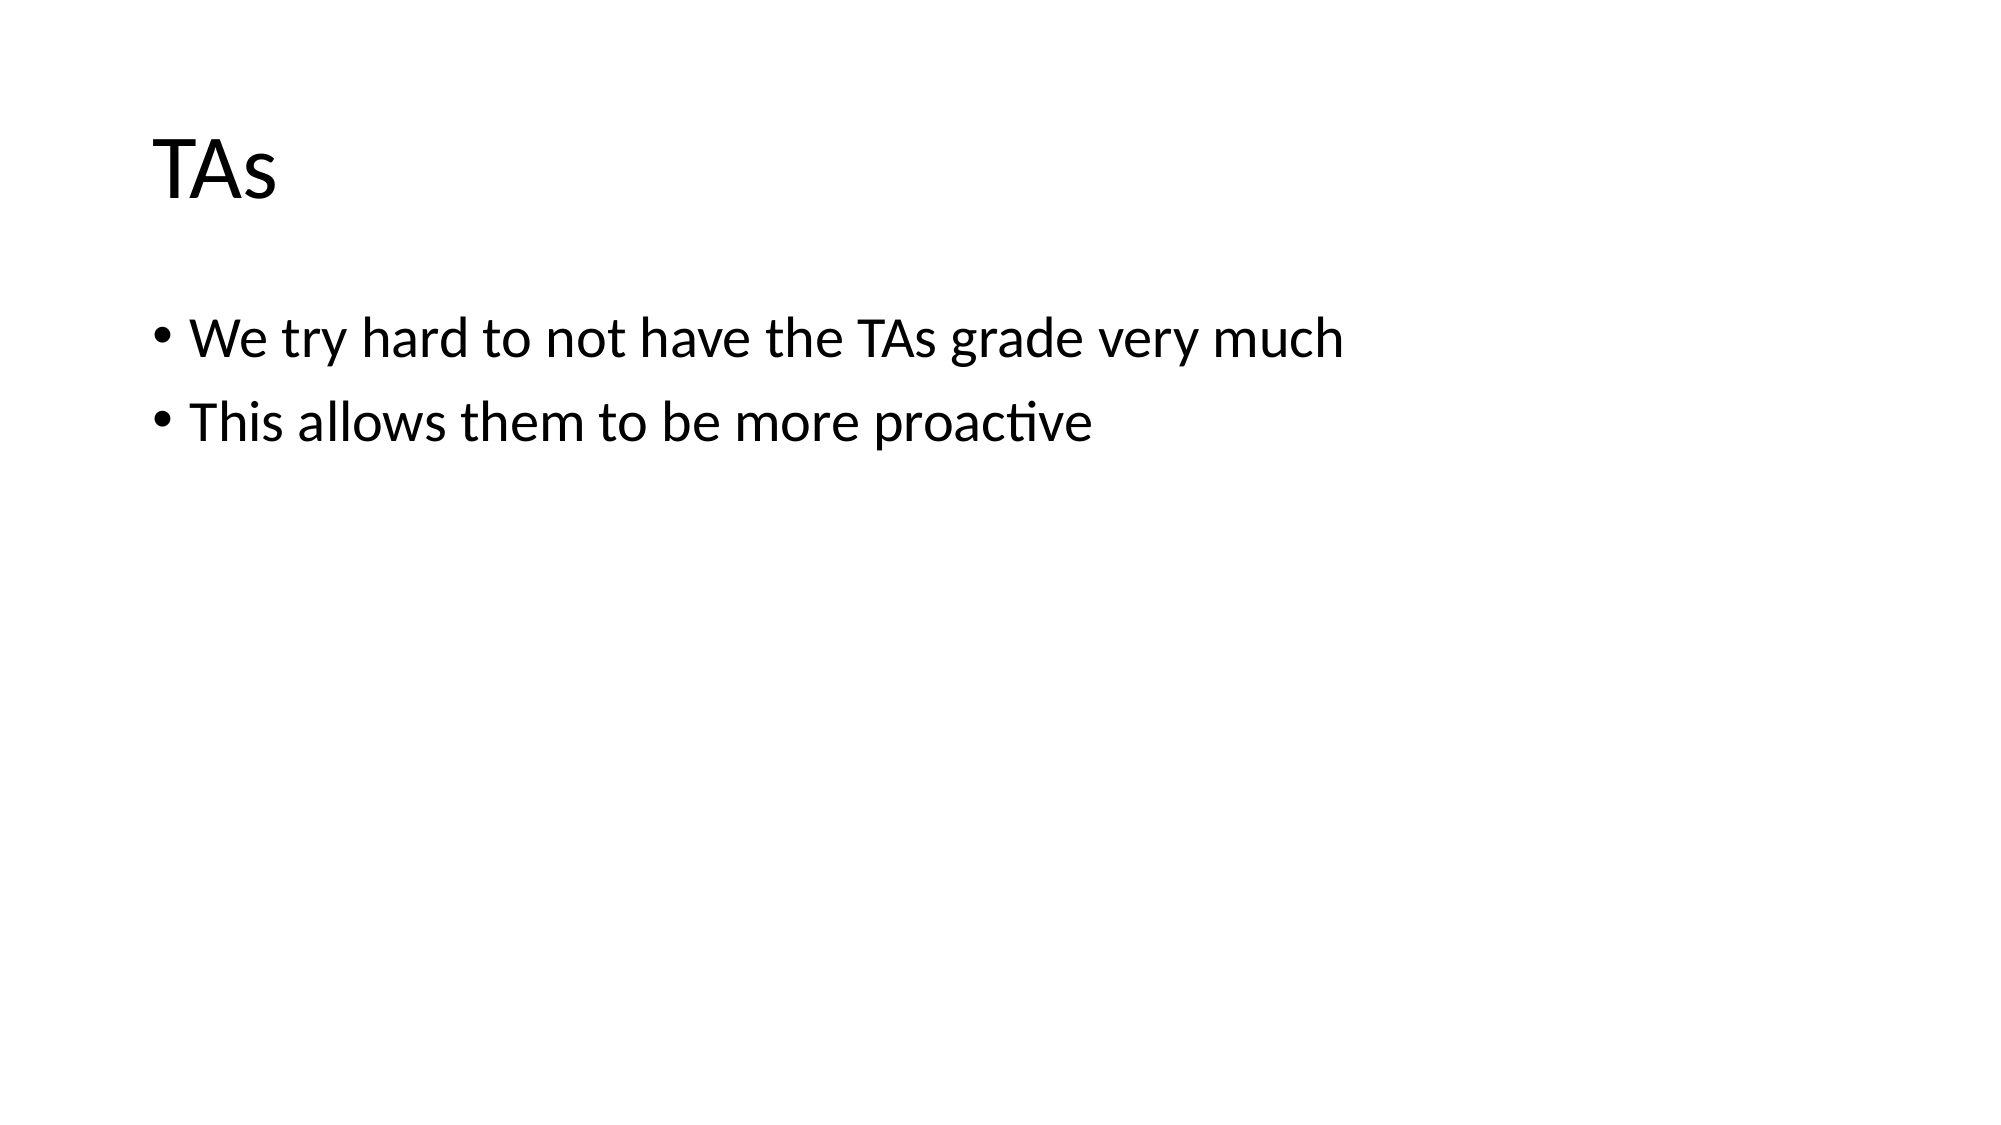

# TAs
We try hard to not have the TAs grade very much
This allows them to be more proactive